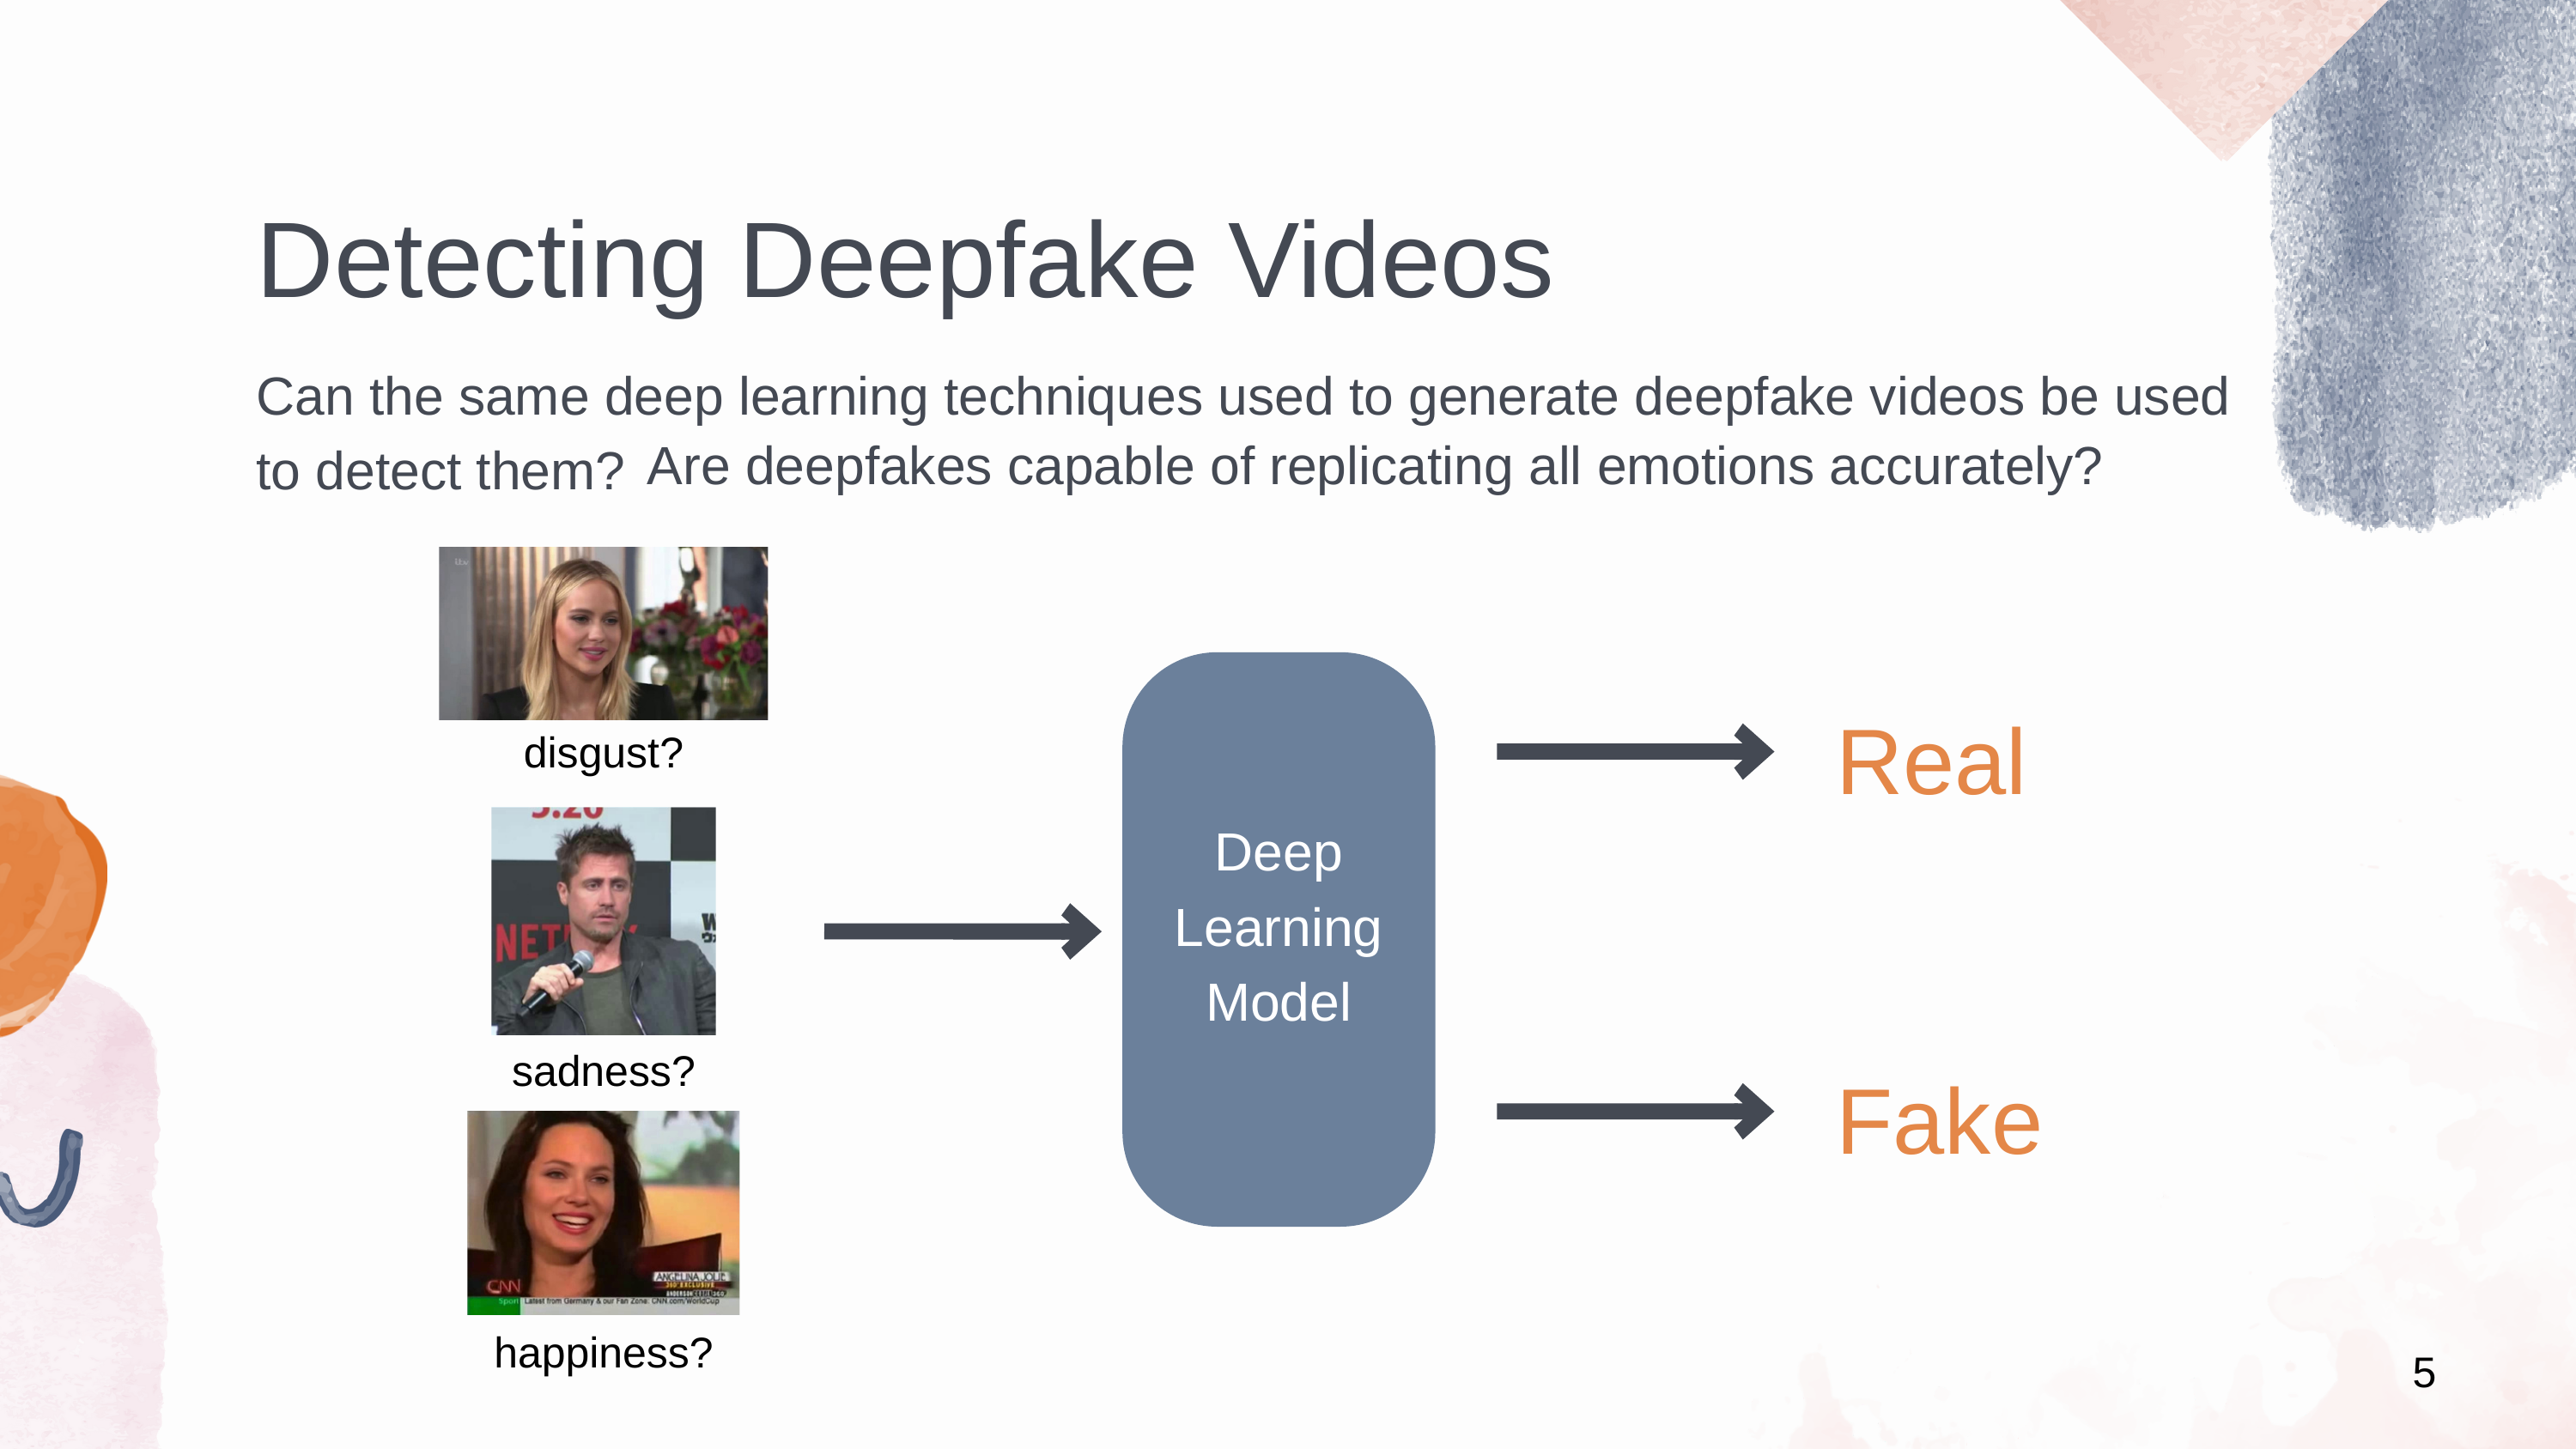

Detecting Deepfake Videos
Can the same deep learning techniques used to generate deepfake videos be used to detect them?
Are deepfakes capable of replicating all emotions accurately?

Deep Learning Model
Real
disgust?

sadness?
Fake

happiness?
5